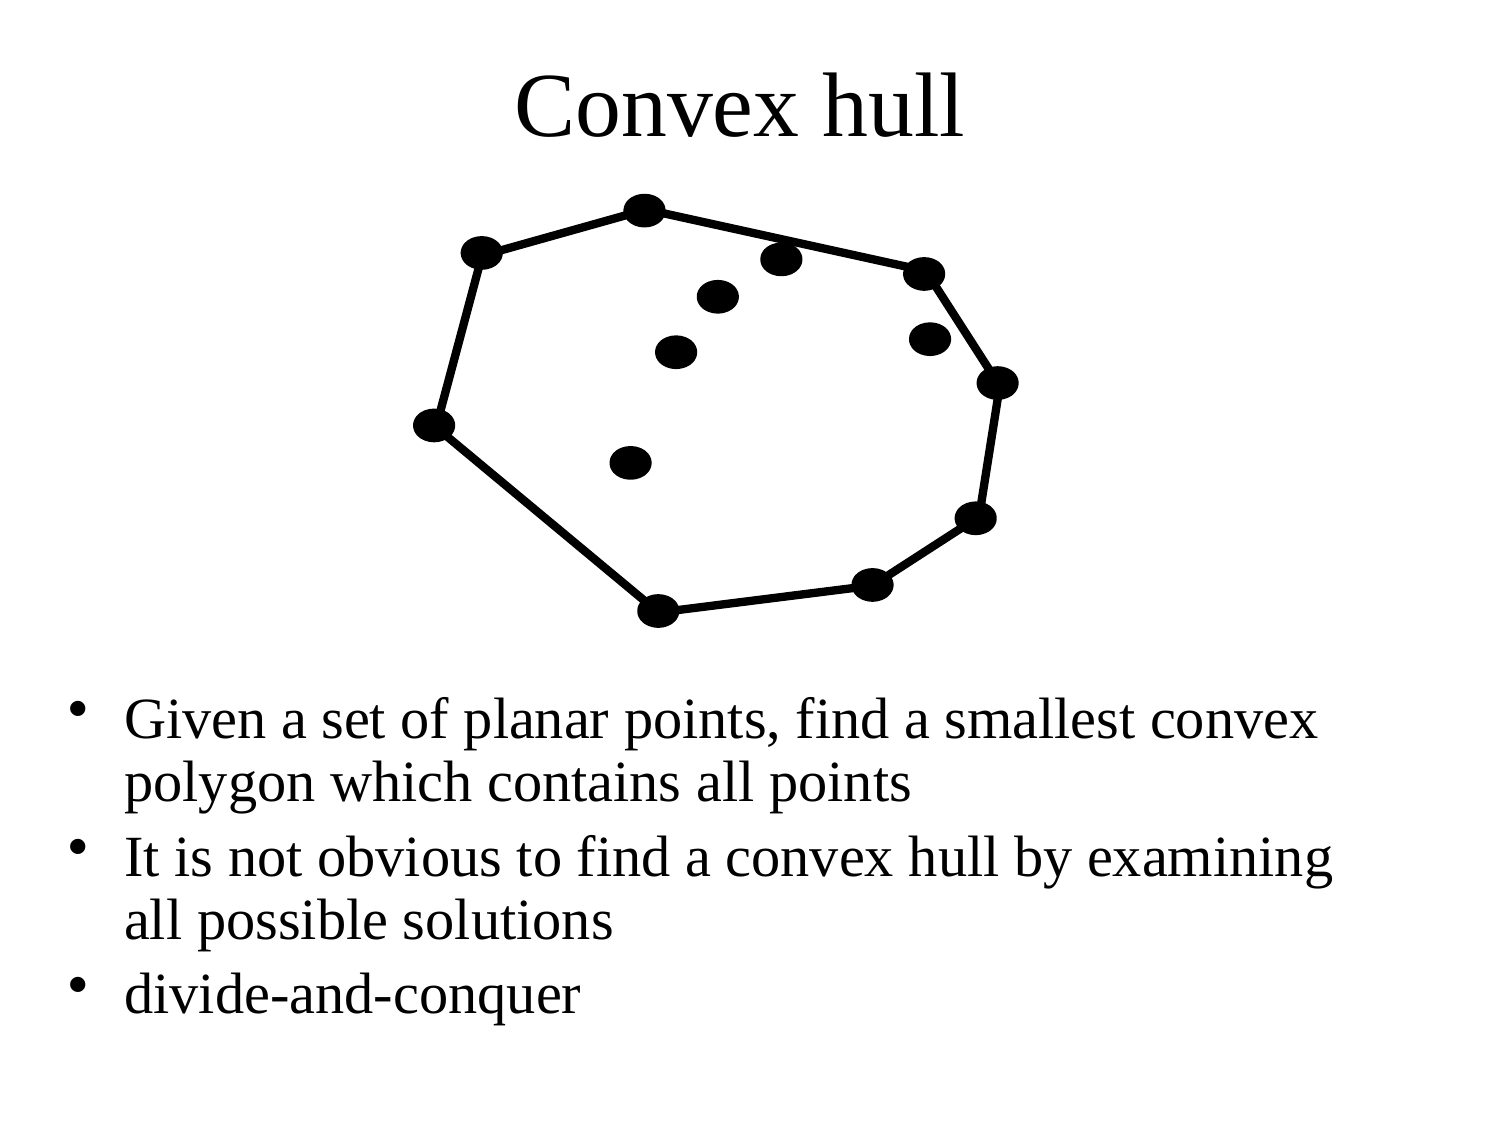

# Convex hull

Given a set of planar points, find a smallest convex polygon which contains all points
It is not obvious to find a convex hull by examining all possible solutions
divide-and-conquer